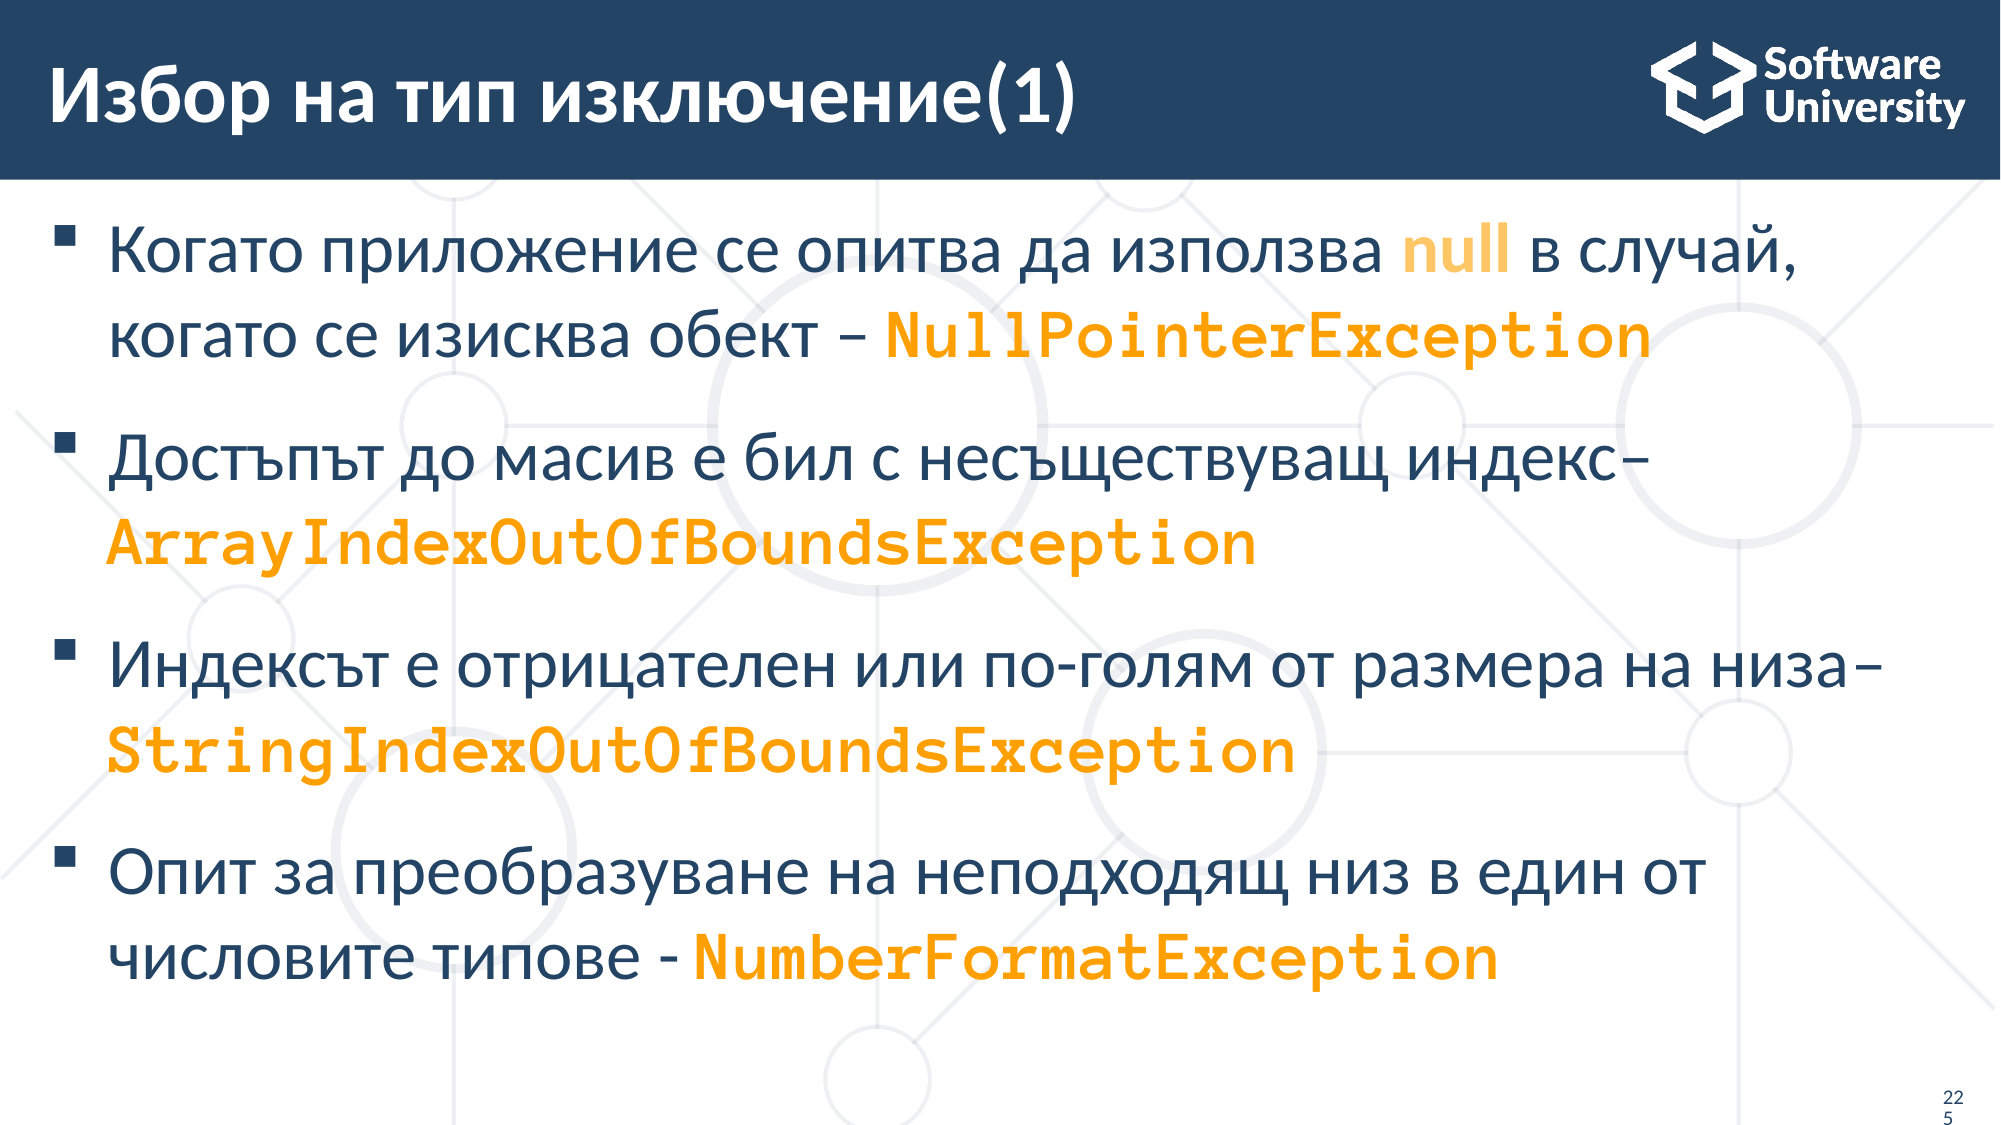

# Избор на тип изключение(1)
Когато приложение се опитва да използва null в случай, когато се изисква обект – NullPointerException
Достъпът до масив е бил с несъществуващ индекс–
ArrayIndexOutOfBoundsException
Индексът е отрицателен или по-голям от размера на низа– StringIndexOutOfBoundsException
Опит за преобразуване на неподходящ низ в един от числовите типове - NumberFormatException
225